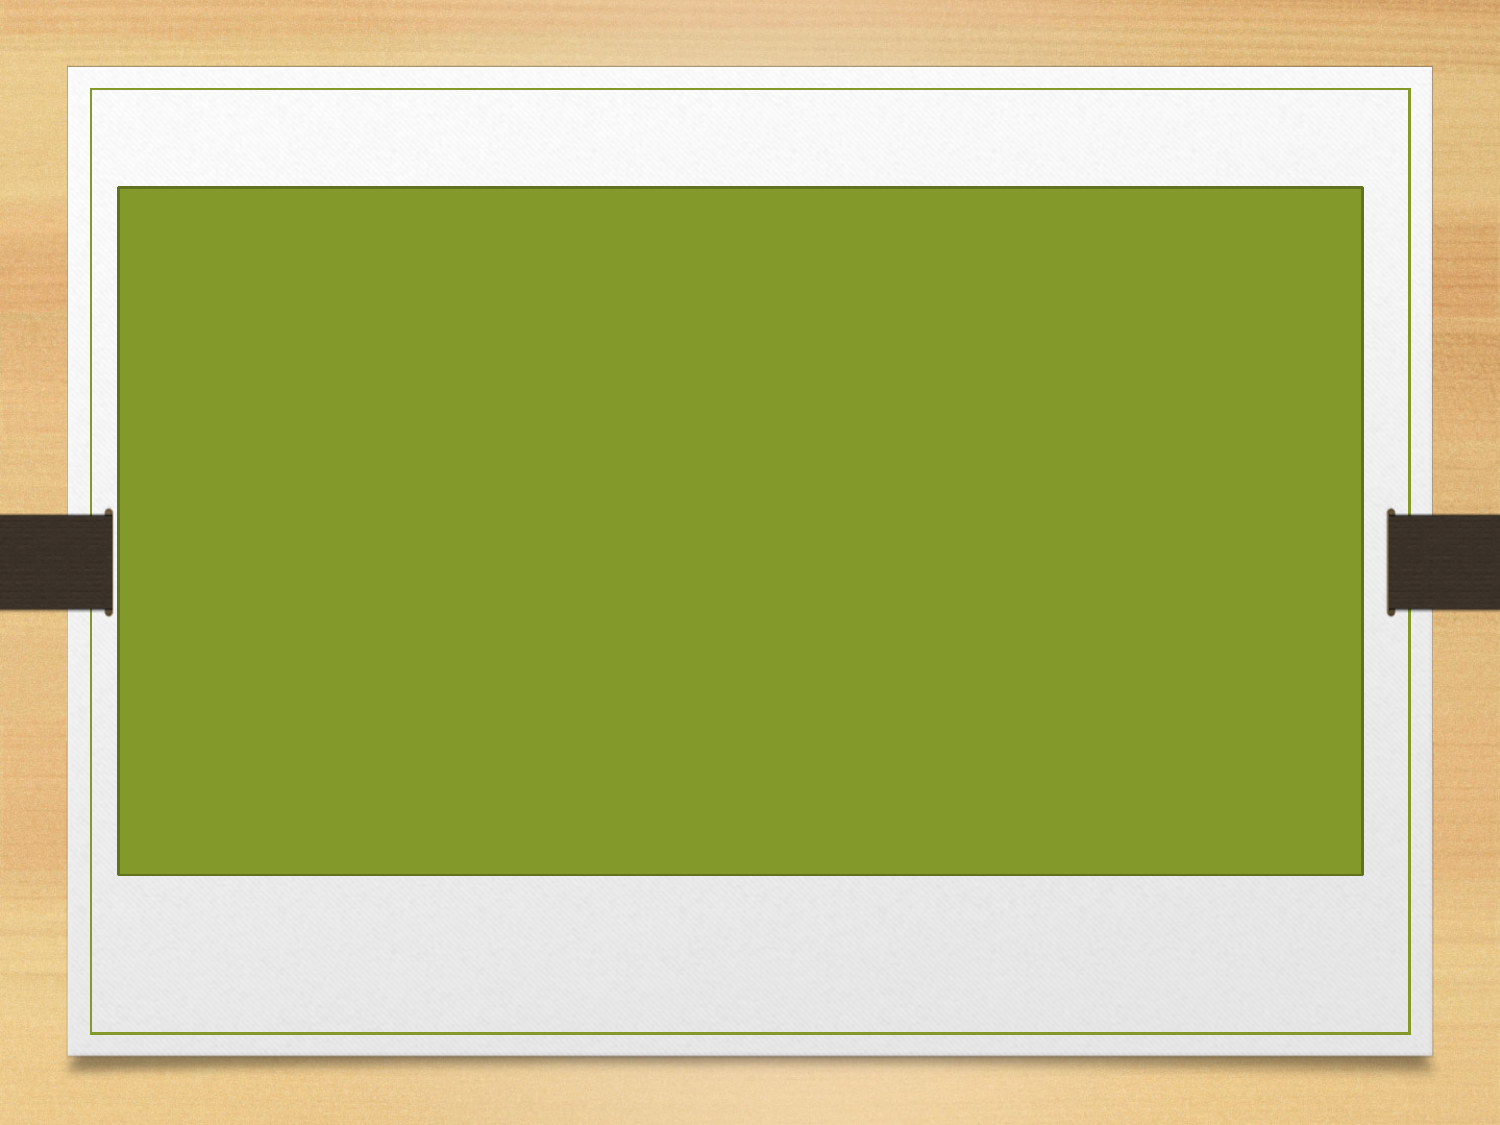

3
D

B
A
F
5
6
1
2

C
4
E